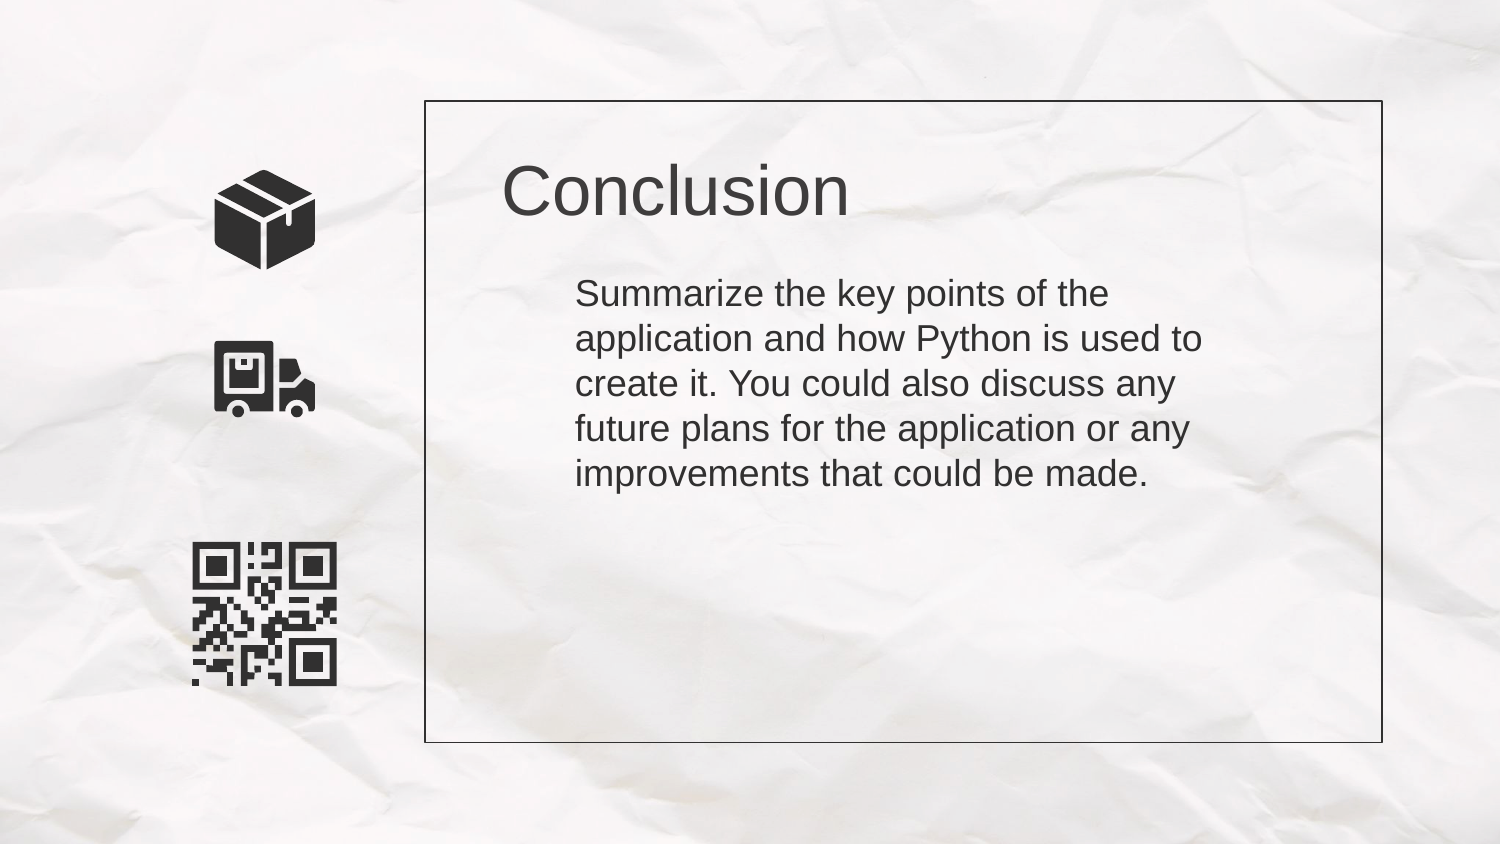

# Conclusion

Summarize the key points of the application and how Python is used to create it. You could also discuss any future plans for the application or any improvements that could be made.